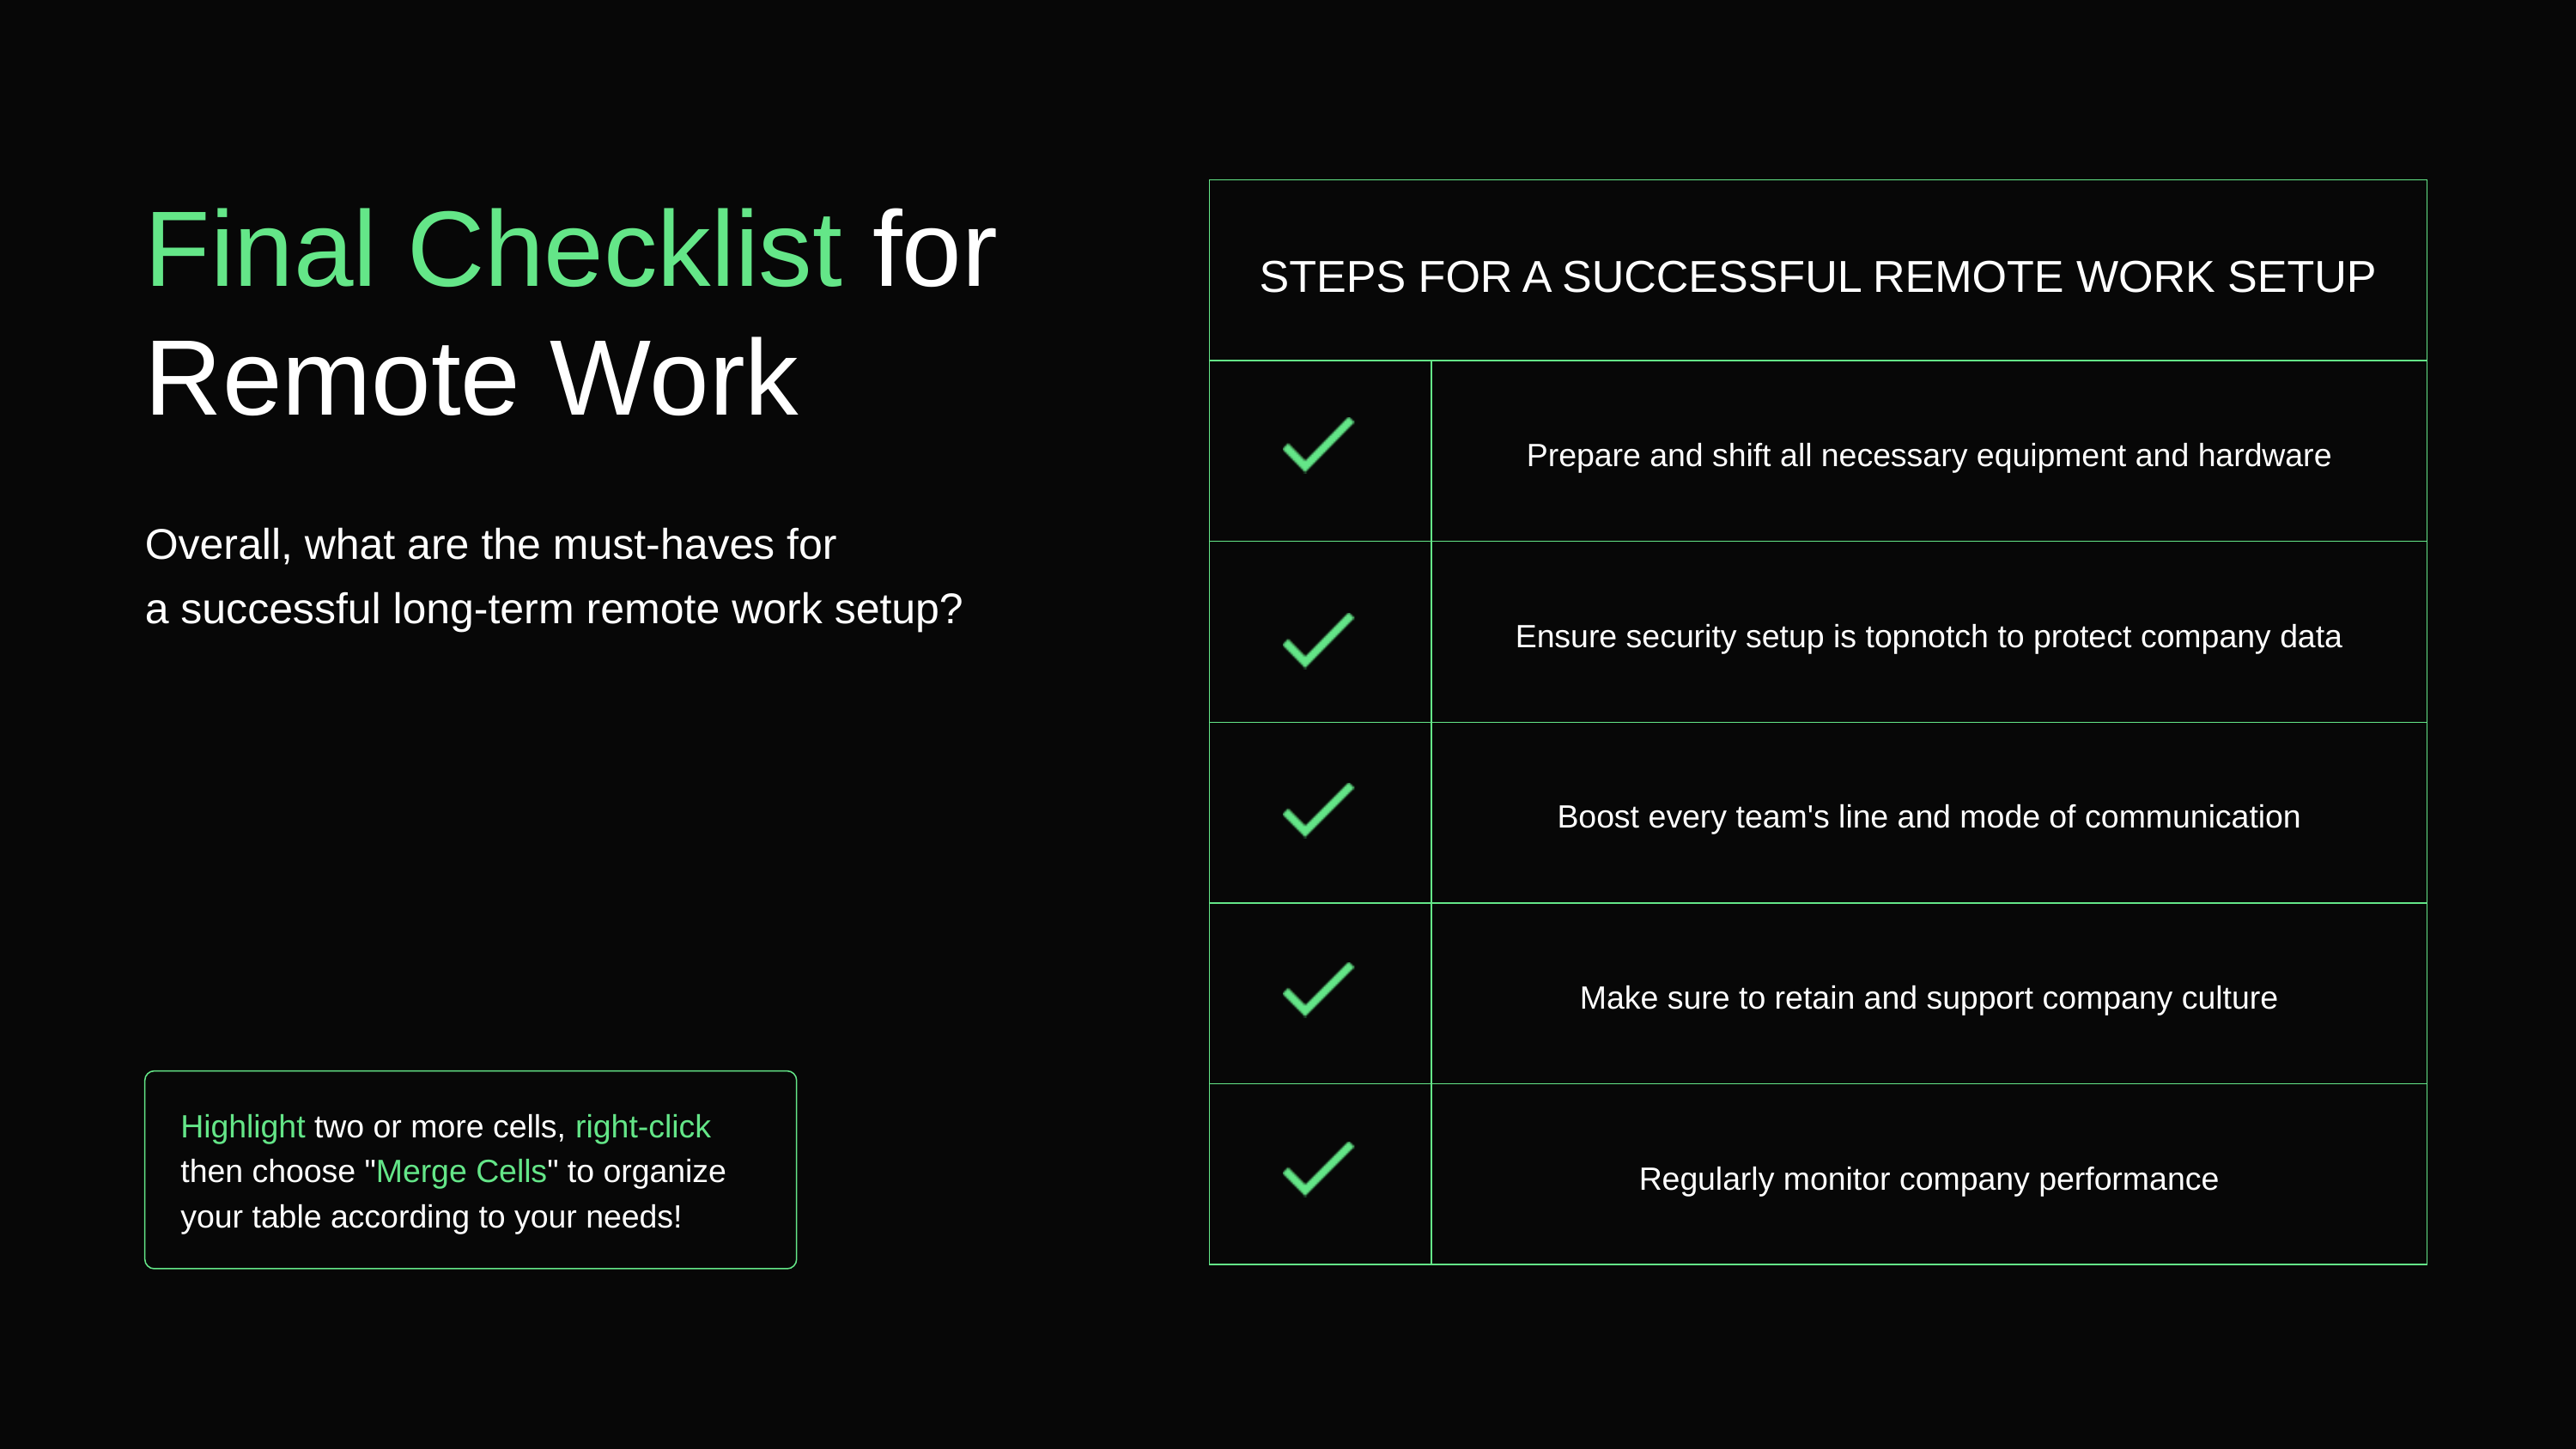

Final Checklist for Remote Work
Overall, what are the must-haves for
a successful long-term remote work setup?
| STEPS FOR A SUCCESSFUL REMOTE WORK SETUP | STEPS FOR A SUCCESSFUL REMOTE WORK SETUP |
| --- | --- |
|  | Prepare and shift all necessary equipment and hardware |
|  | Ensure security setup is topnotch to protect company data |
|  | Boost every team's line and mode of communication |
|  | Make sure to retain and support company culture |
|  | Regularly monitor company performance |

Highlight two or more cells, right-click then choose "Merge Cells" to organize your table according to your needs!